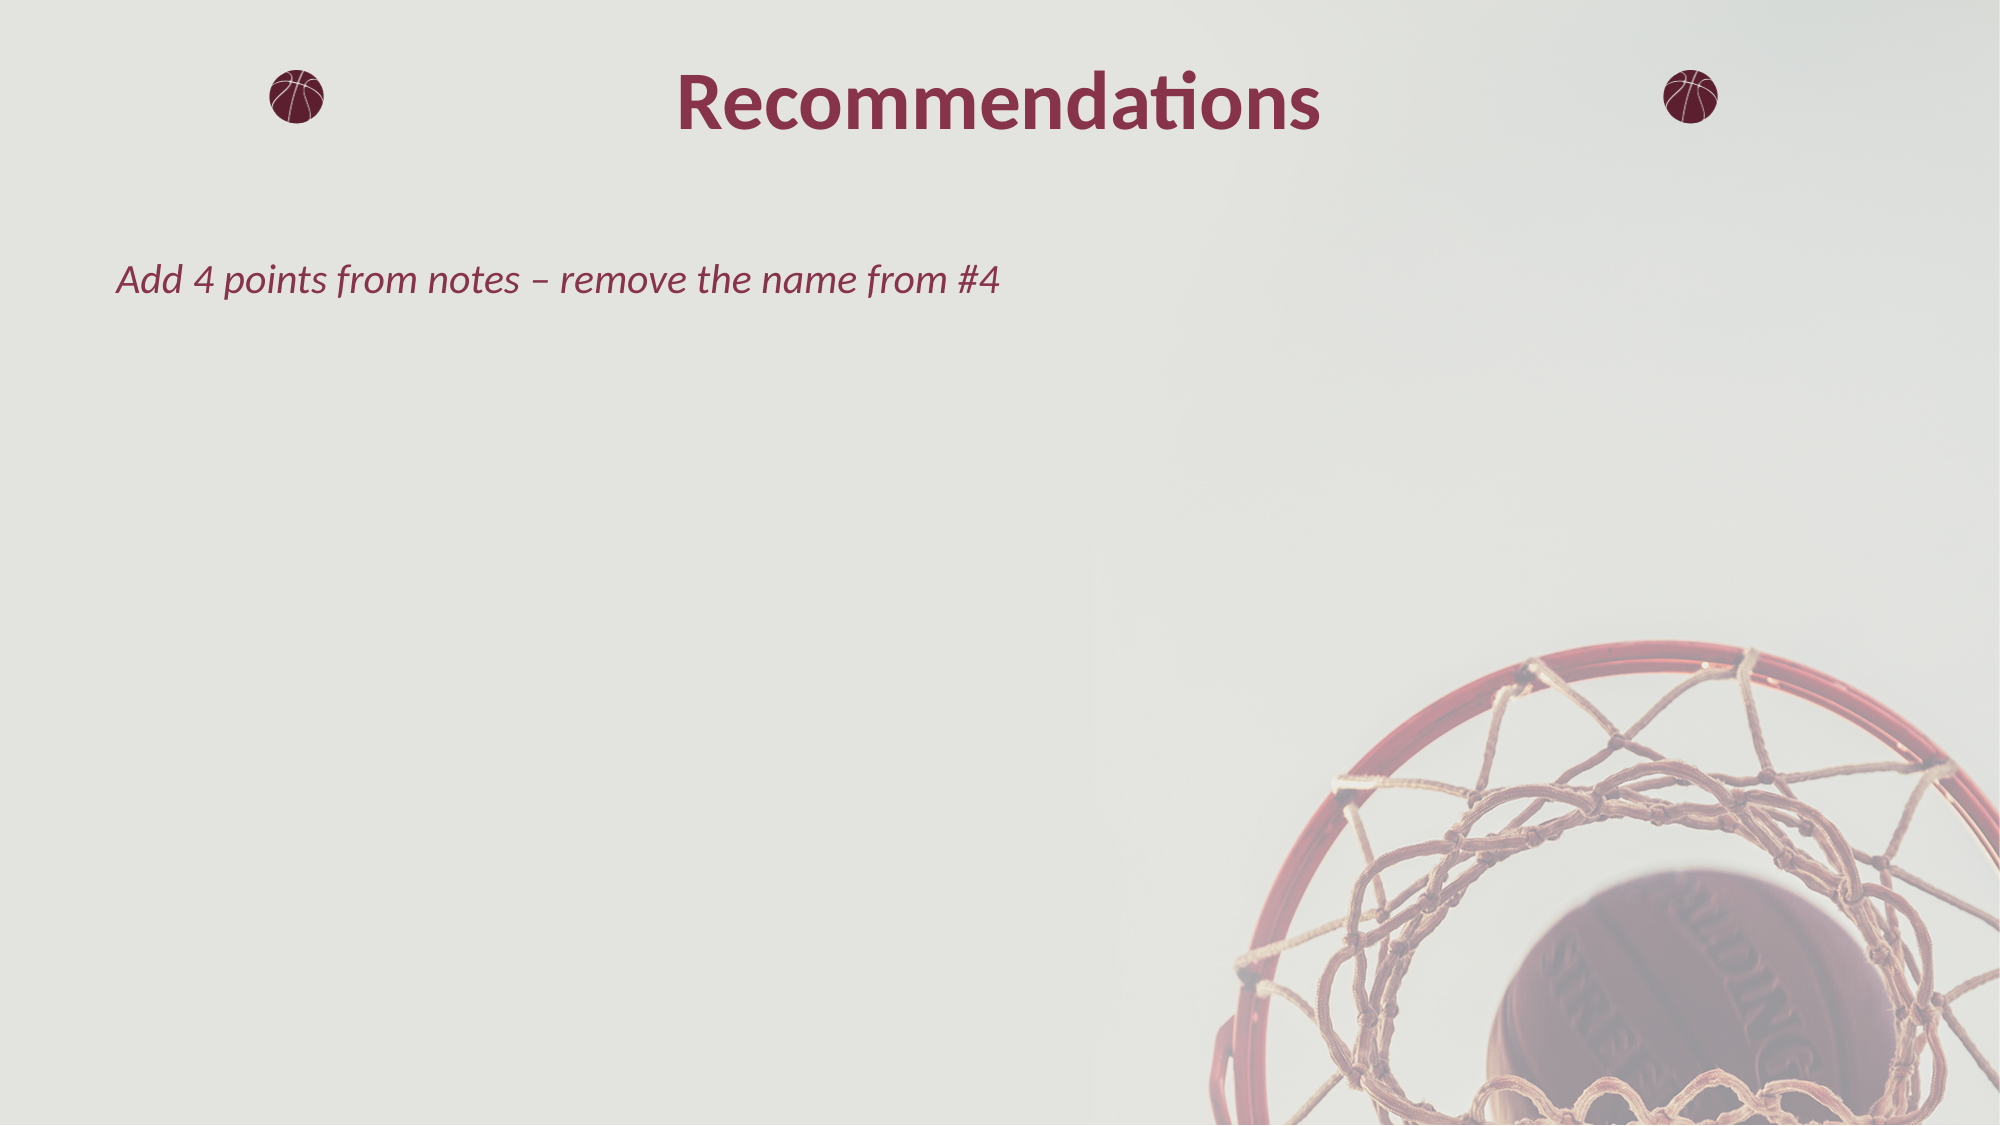

# Recommendations
Add 4 points from notes – remove the name from #4